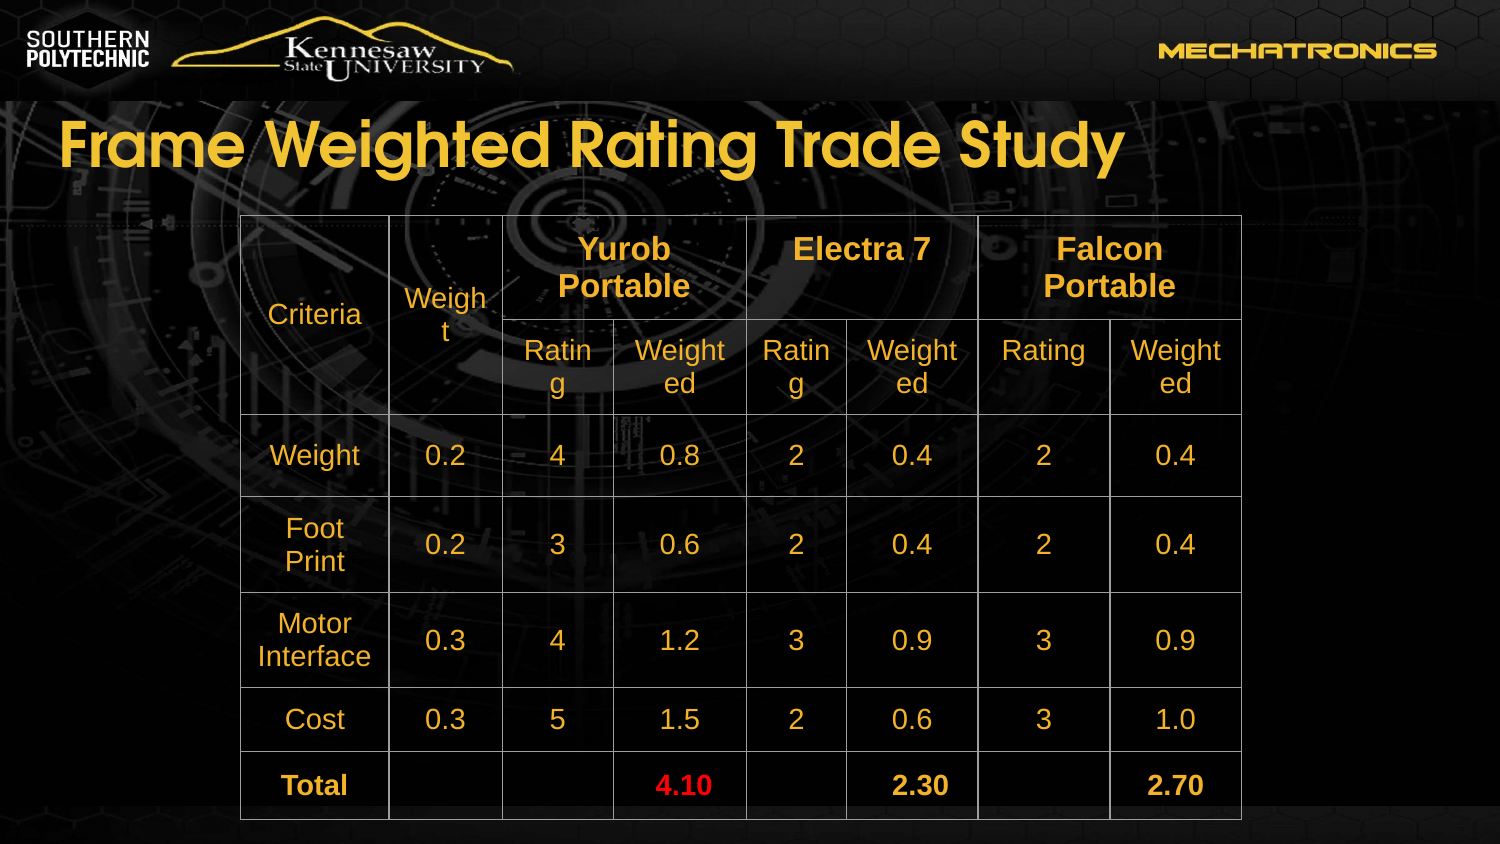

# Frame Weighted Rating Trade Study
| Criteria | Weight | Yurob Portable |  | Electra 7 |  | Falcon Portable |  |
| --- | --- | --- | --- | --- | --- | --- | --- |
|  |  | Rating | Weighted | Rating | Weighted | Rating | Weighted |
| Weight | 0.2 | 4 | 0.8 | 2 | 0.4 | 2 | 0.4 |
| Foot Print | 0.2 | 3 | 0.6 | 2 | 0.4 | 2 | 0.4 |
| Motor Interface | 0.3 | 4 | 1.2 | 3 | 0.9 | 3 | 0.9 |
| Cost | 0.3 | 5 | 1.5 | 2 | 0.6 | 3 | 1.0 |
| Total |  |  | 4.10 |  | 2.30 |  | 2.70 |